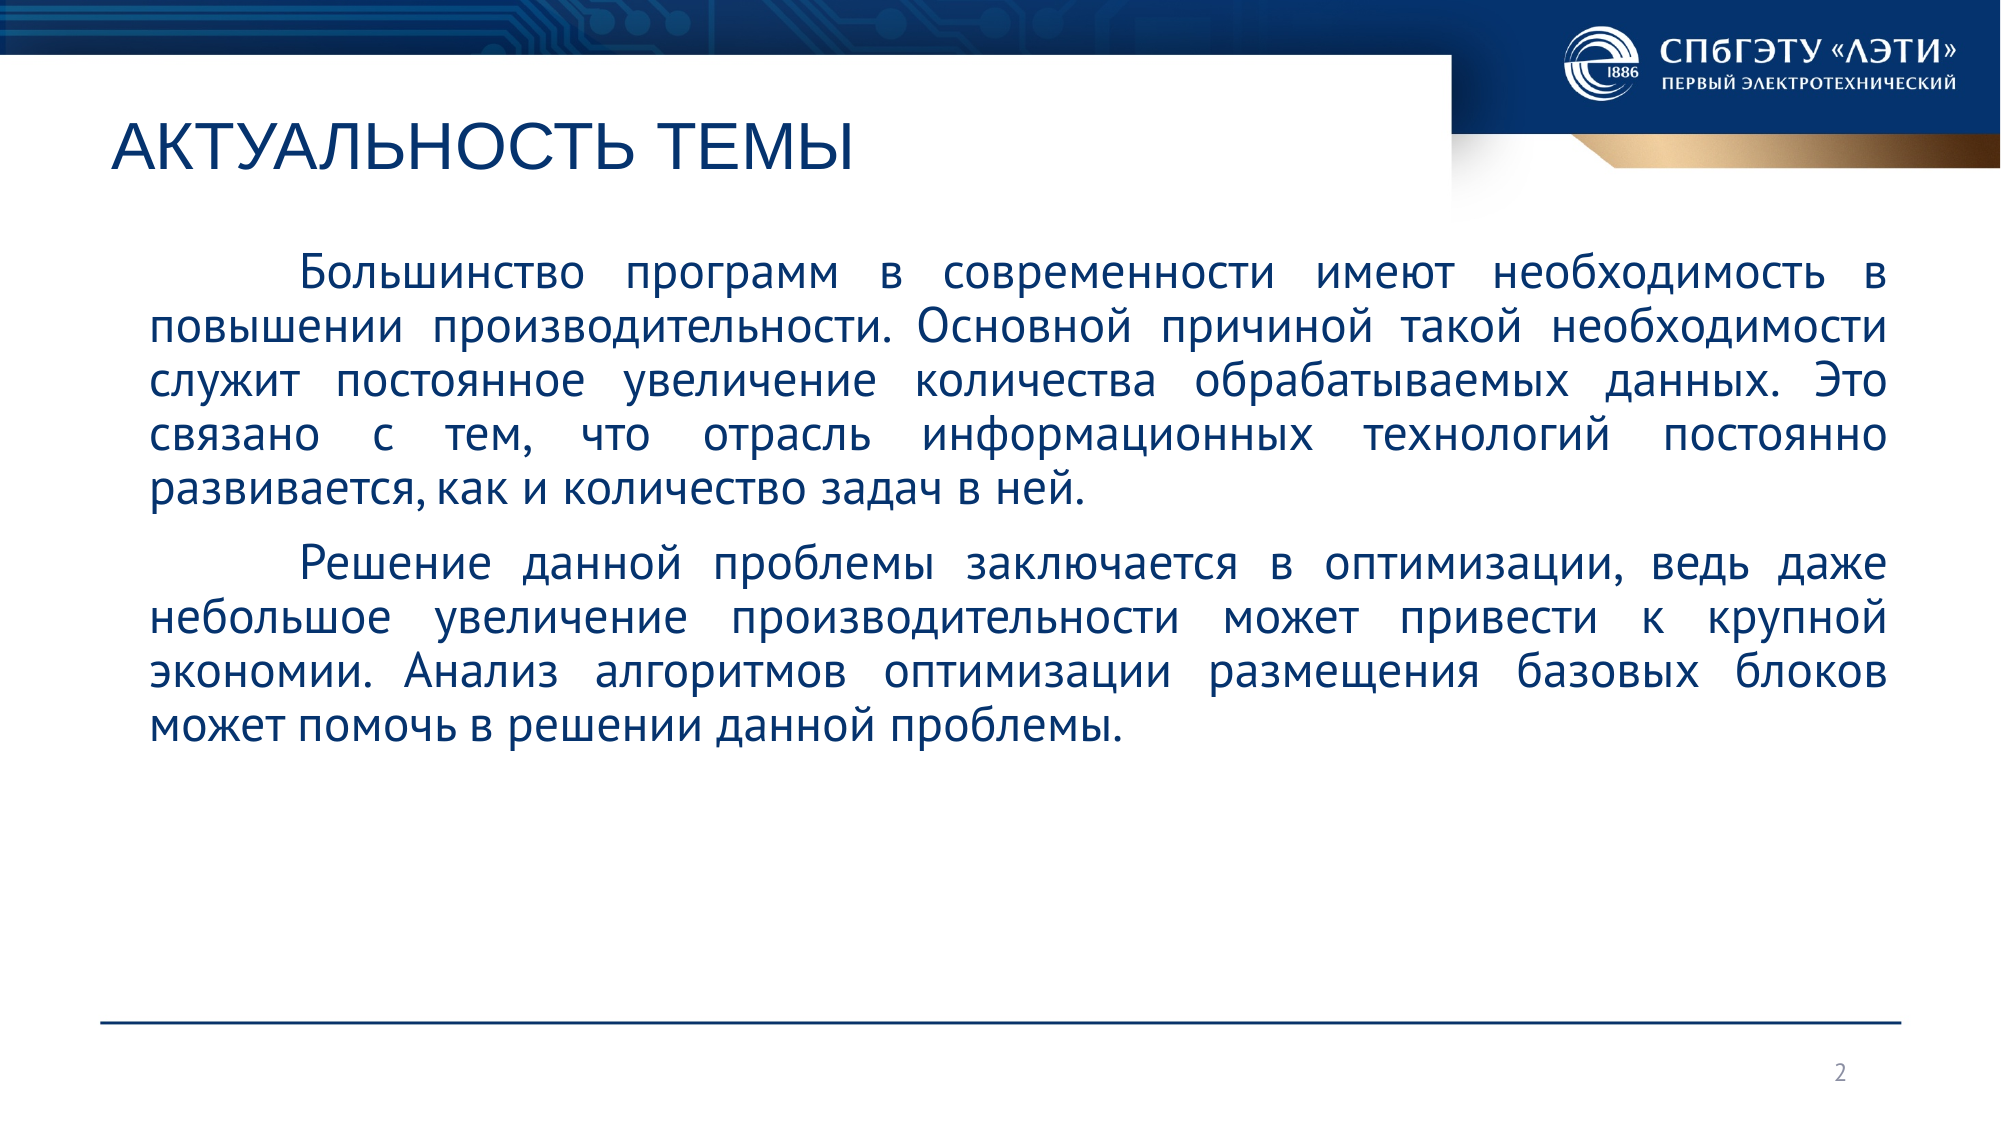

# Актуальность ТЕМЫ
		Большинство программ в современности имеют необходимость в повышении производительности. Основной причиной такой необходимости служит постоянное увеличение количества обрабатываемых данных. Это связано с тем, что отрасль информационных технологий постоянно развивается, как и количество задач в ней.
		Решение данной проблемы заключается в оптимизации, ведь даже небольшое увеличение производительности может привести к крупной экономии. Анализ алгоритмов оптимизации размещения базовых блоков может помочь в решении данной проблемы.

2